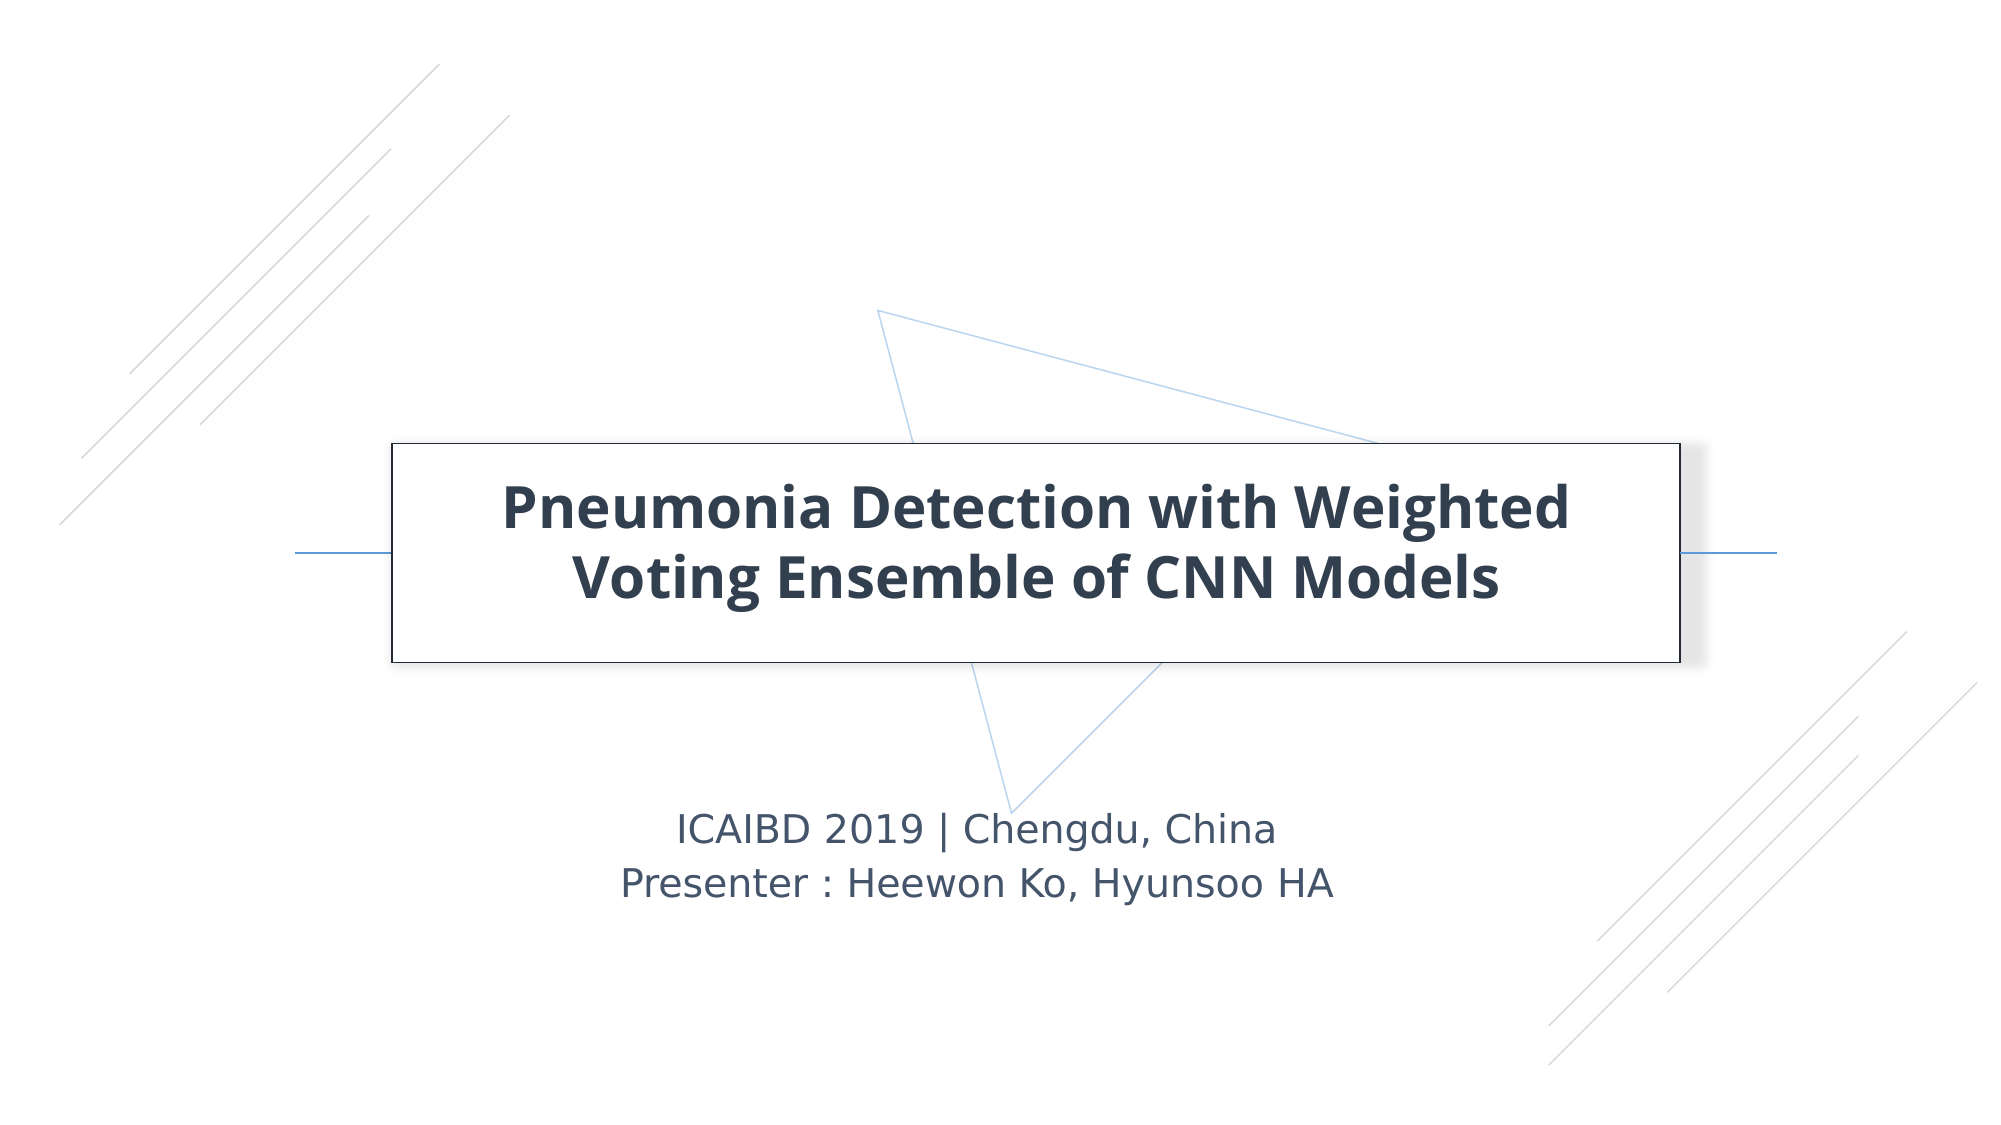

Pneumonia Detection with Weighted Voting Ensemble of CNN Models

ICAIBD 2019 | Chengdu, China
Presenter : Heewon Ko, Hyunsoo HA